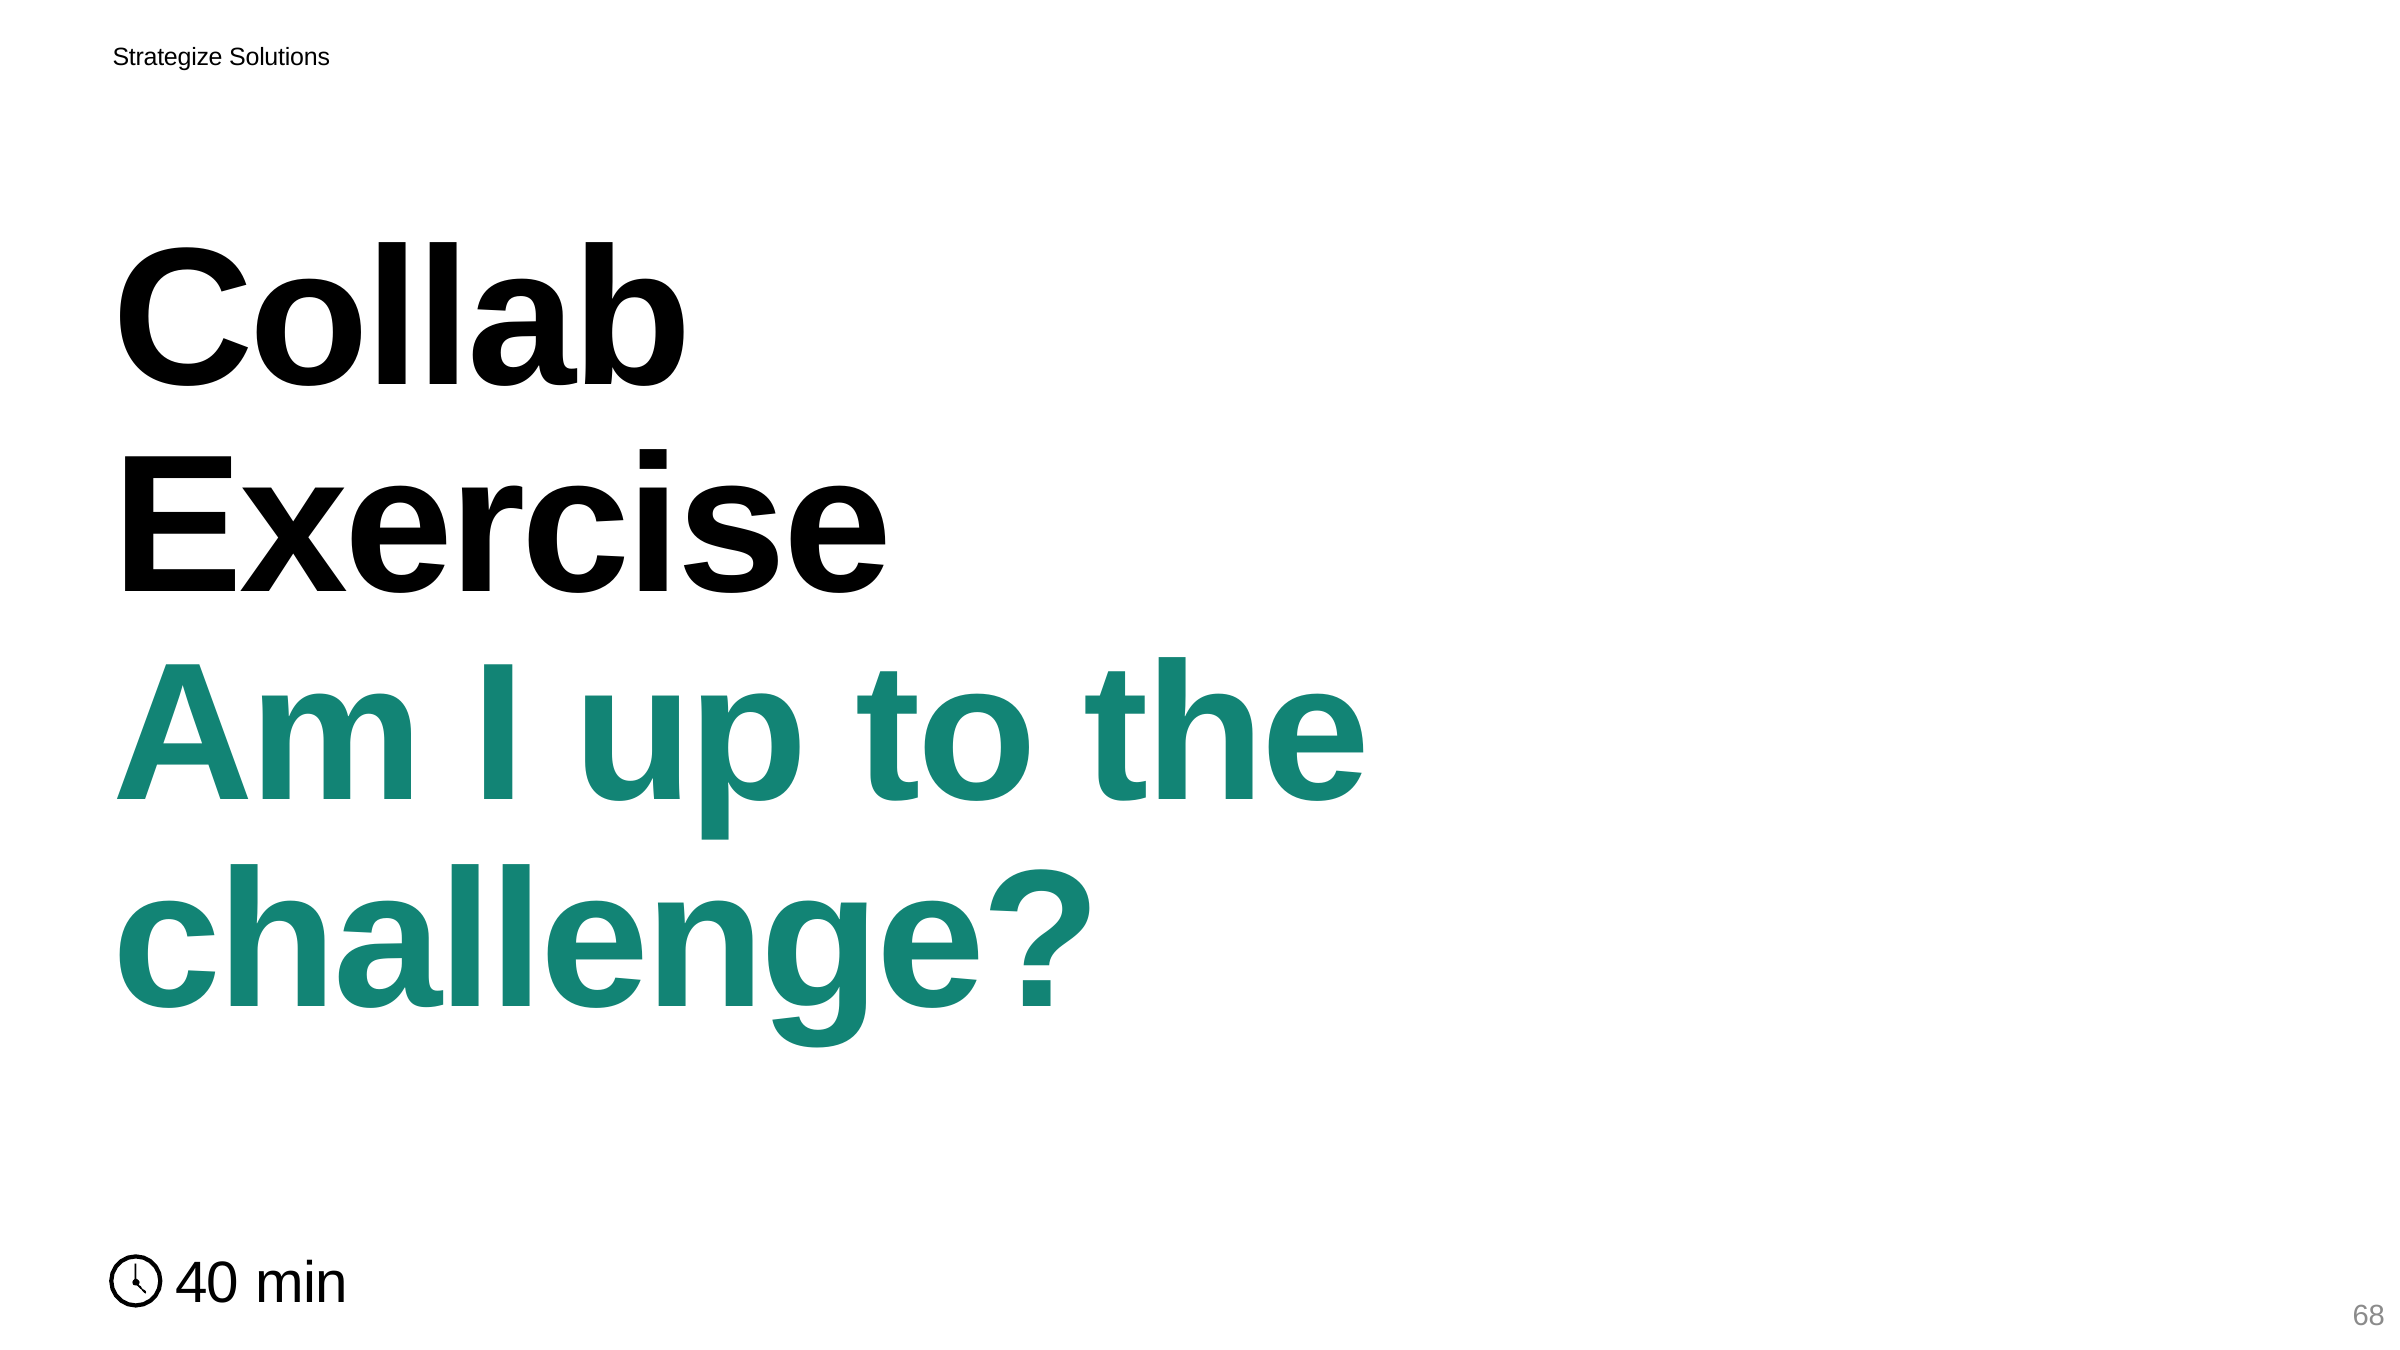

Strategize Solutions
# Collab Exercise Am I up to the challenge?
40 min

68